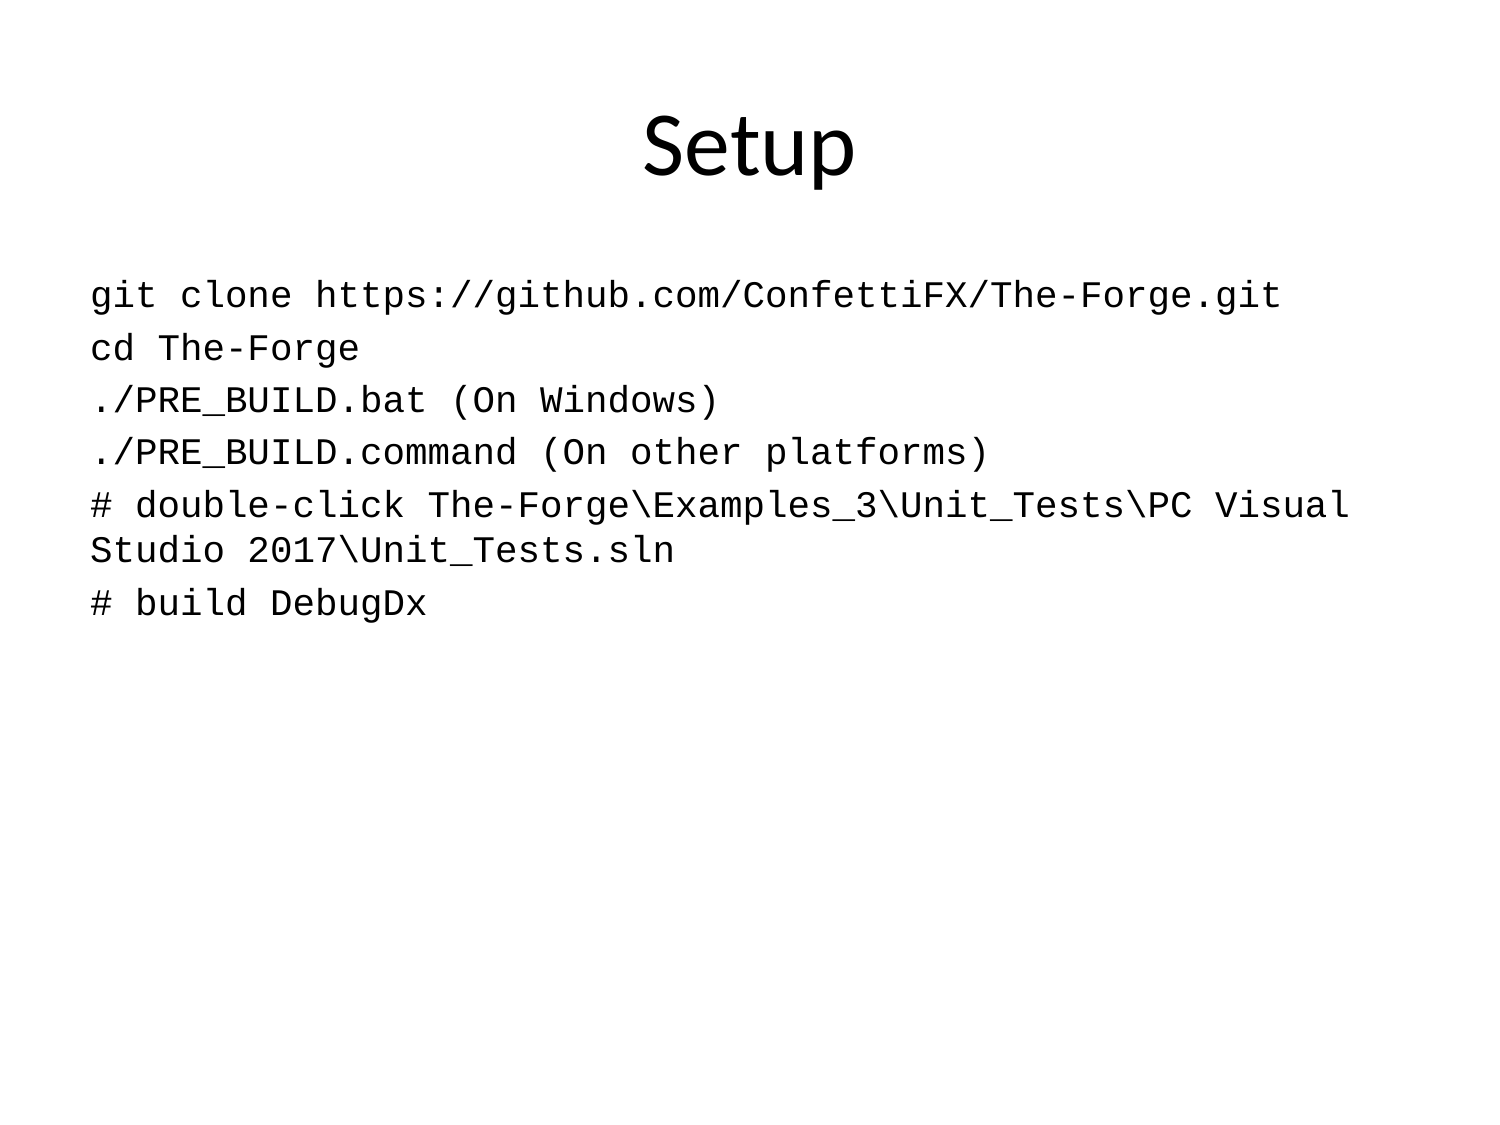

# Setup
git clone https://github.com/ConfettiFX/The-Forge.git
cd The-Forge
./PRE_BUILD.bat (On Windows)
./PRE_BUILD.command (On other platforms)
# double-click The-Forge\Examples_3\Unit_Tests\PC Visual Studio 2017\Unit_Tests.sln
# build DebugDx